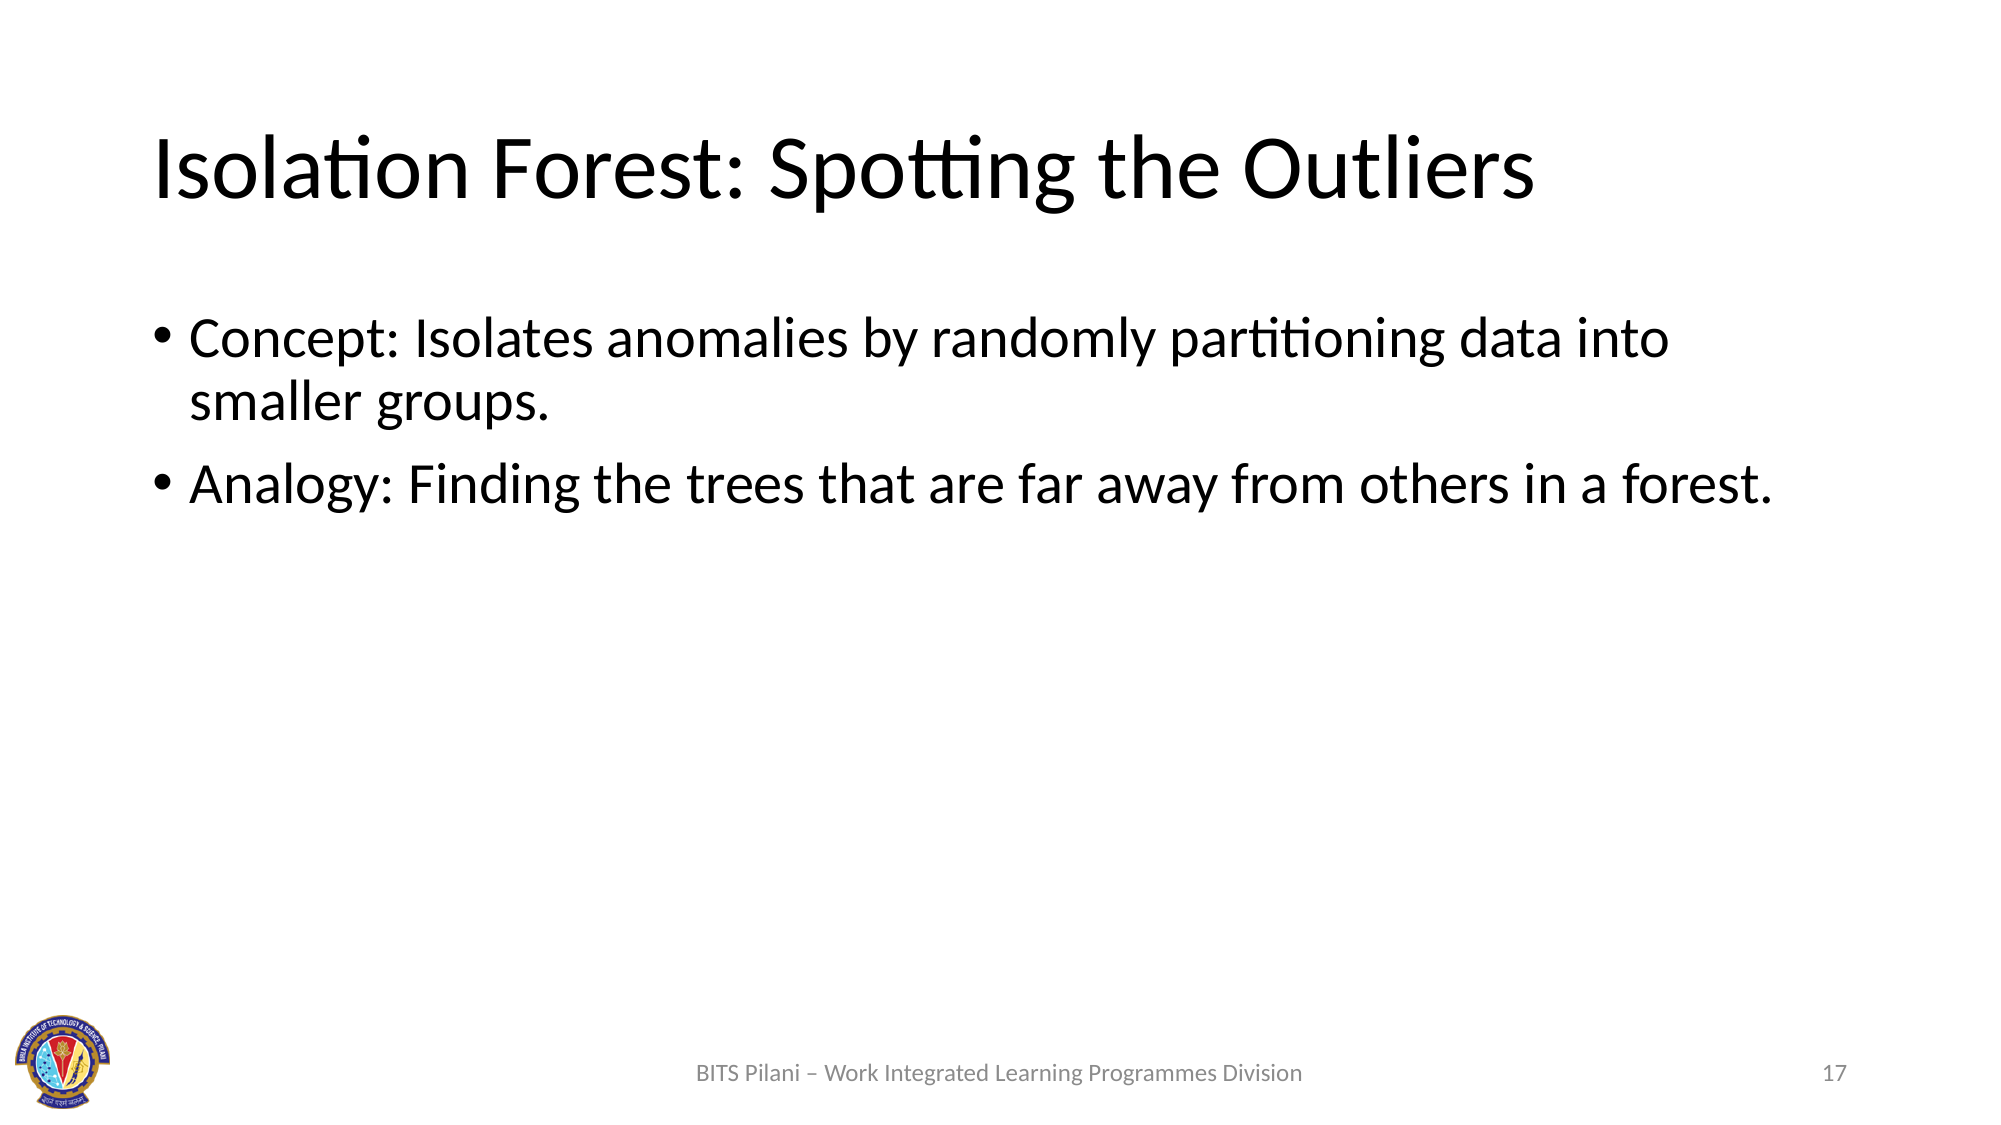

# Isolation Forest: Spotting the Outliers
Concept: Isolates anomalies by randomly partitioning data into smaller groups.
Analogy: Finding the trees that are far away from others in a forest.